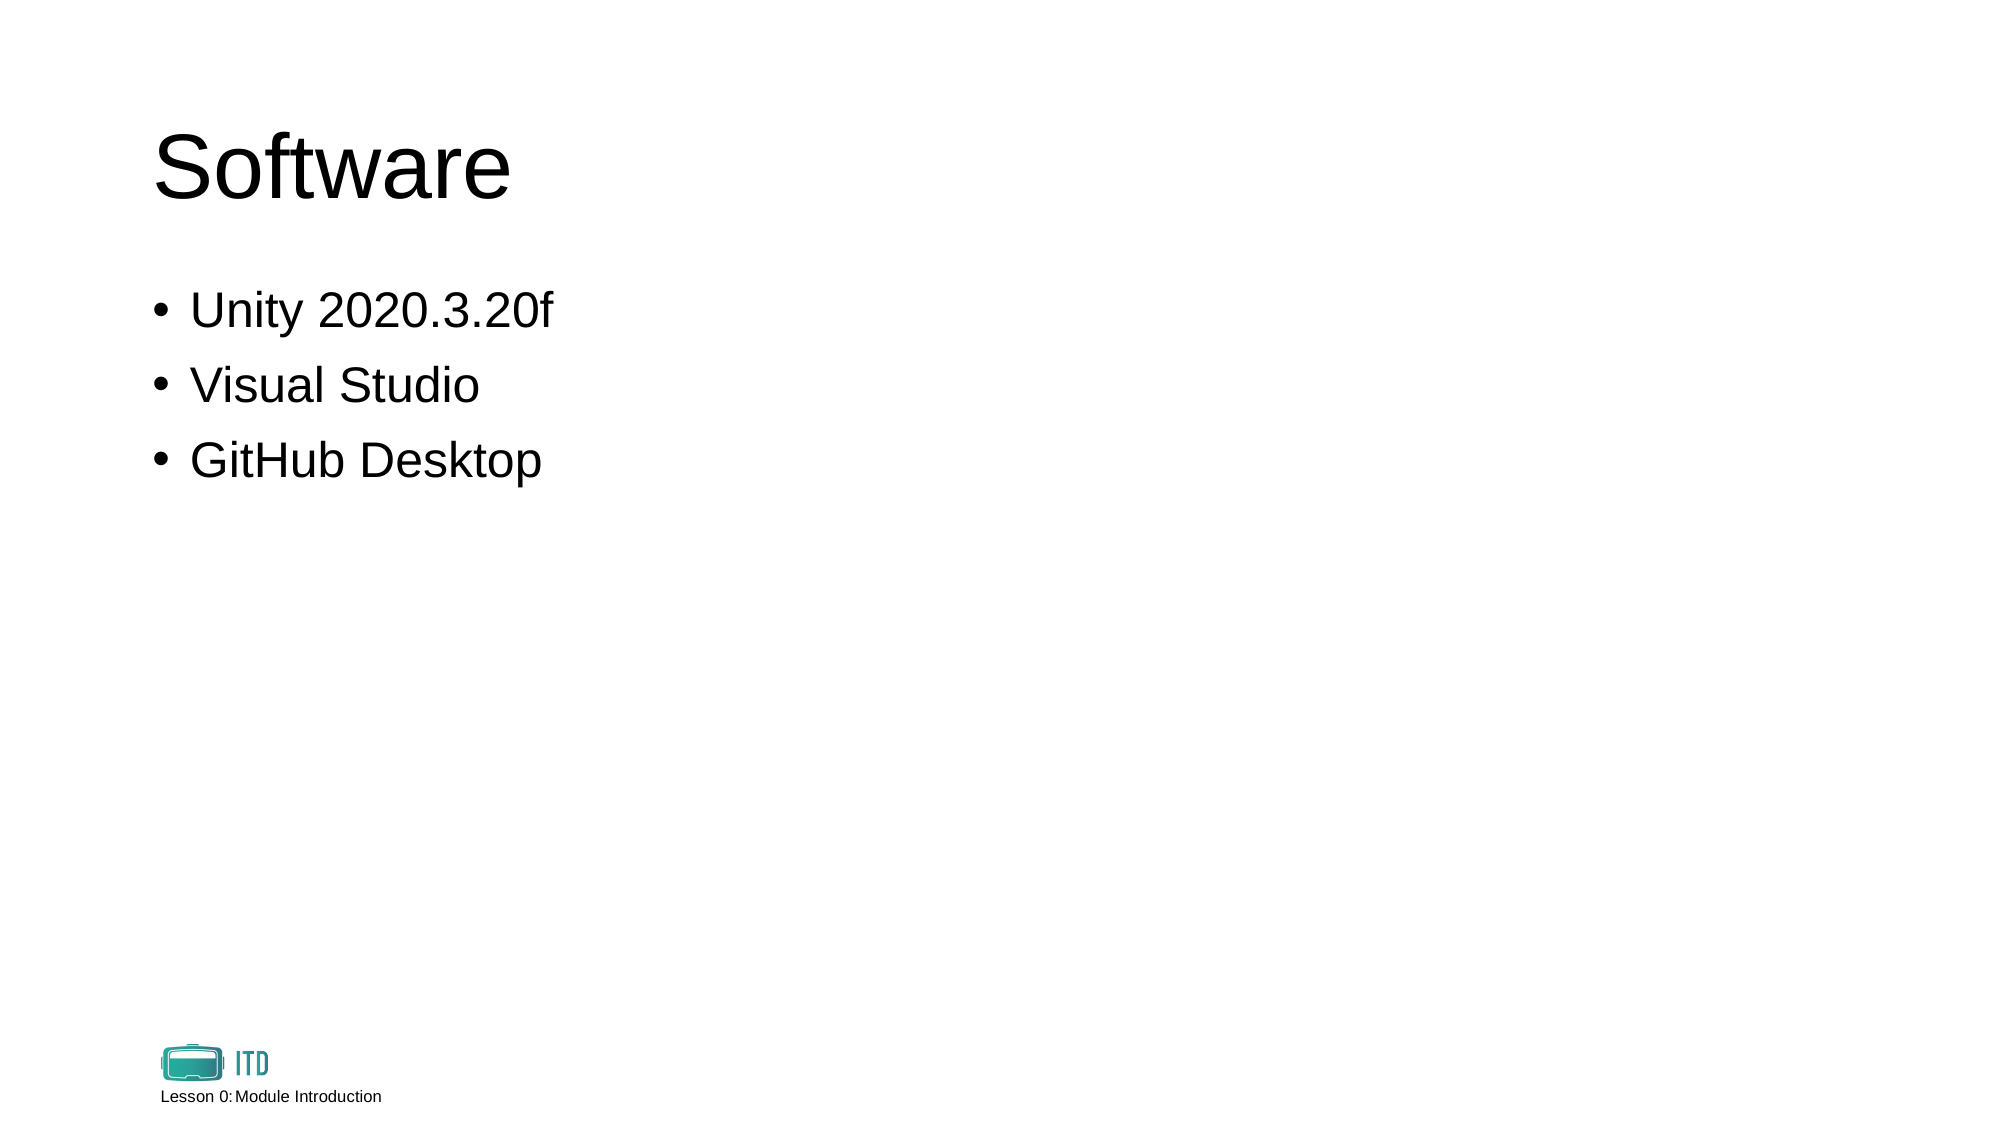

# Software
Unity 2020.3.20f
Visual Studio
GitHub Desktop